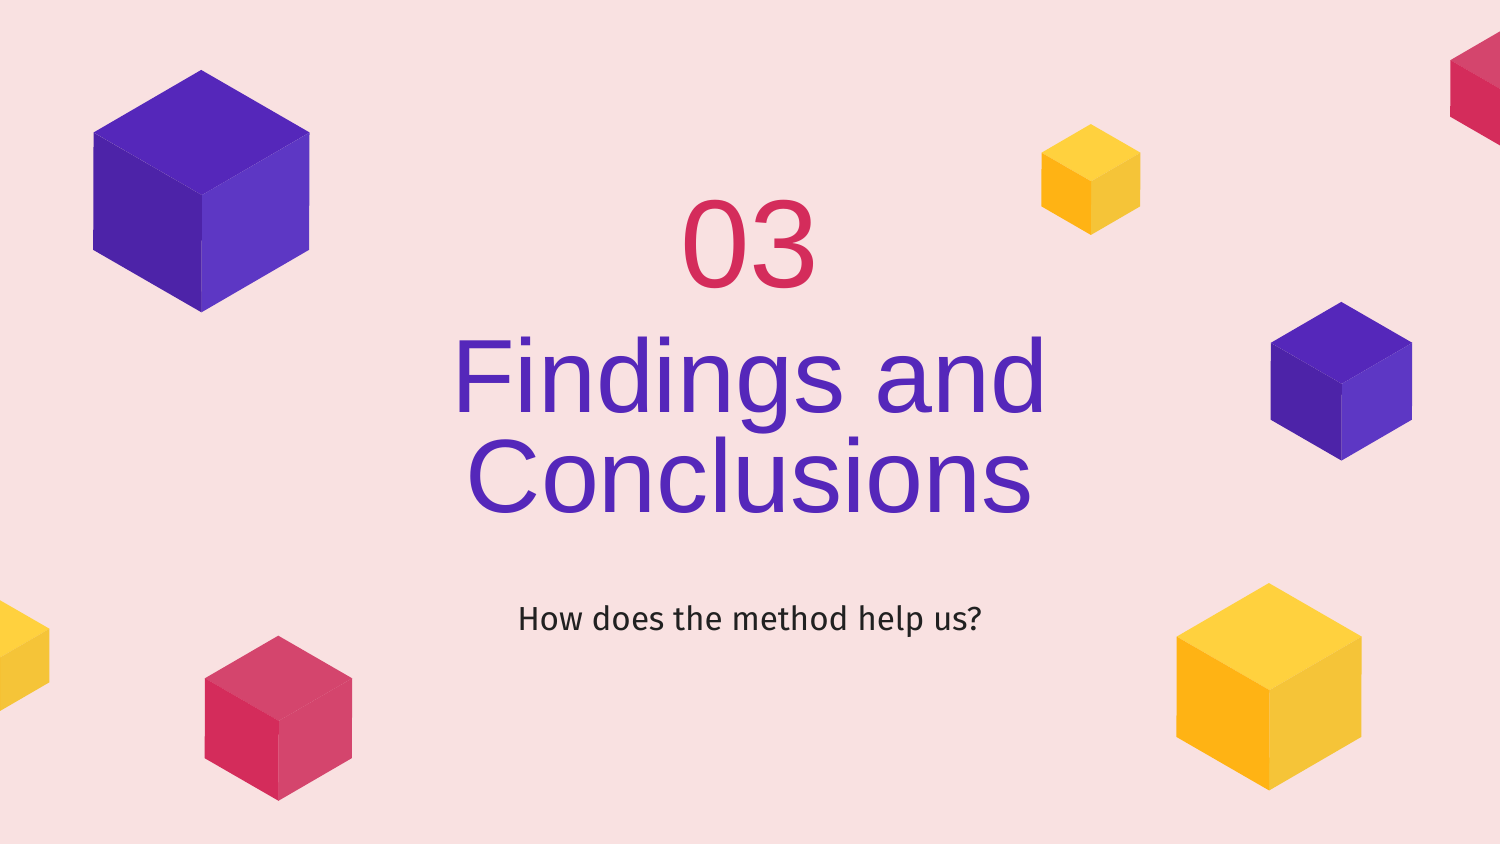

03

# Findings and Conclusions
How does the method help us?